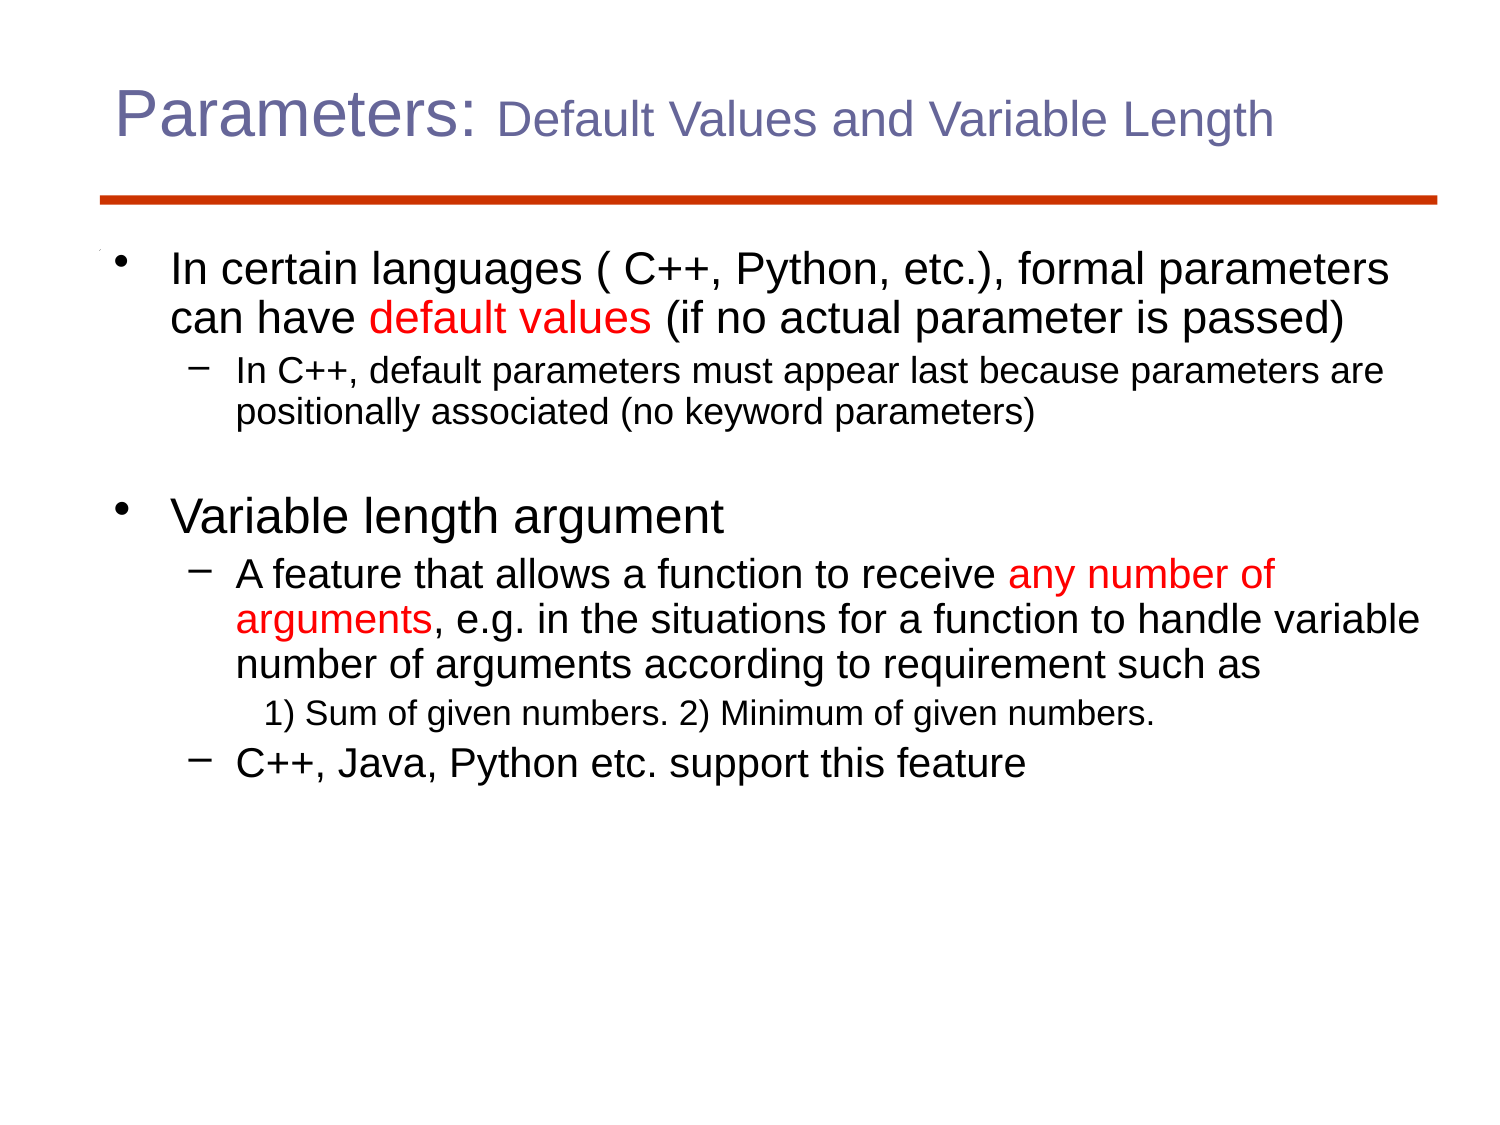

# Parameters: Default Values and Variable Length
In certain languages ( C++, Python, etc.), formal parameters can have default values (if no actual parameter is passed)
In C++, default parameters must appear last because parameters are positionally associated (no keyword parameters)

Variable length argument
A feature that allows a function to receive any number of arguments, e.g. in the situations for a function to handle variable number of arguments according to requirement such as
1) Sum of given numbers. 2) Minimum of given numbers.
C++, Java, Python etc. support this feature